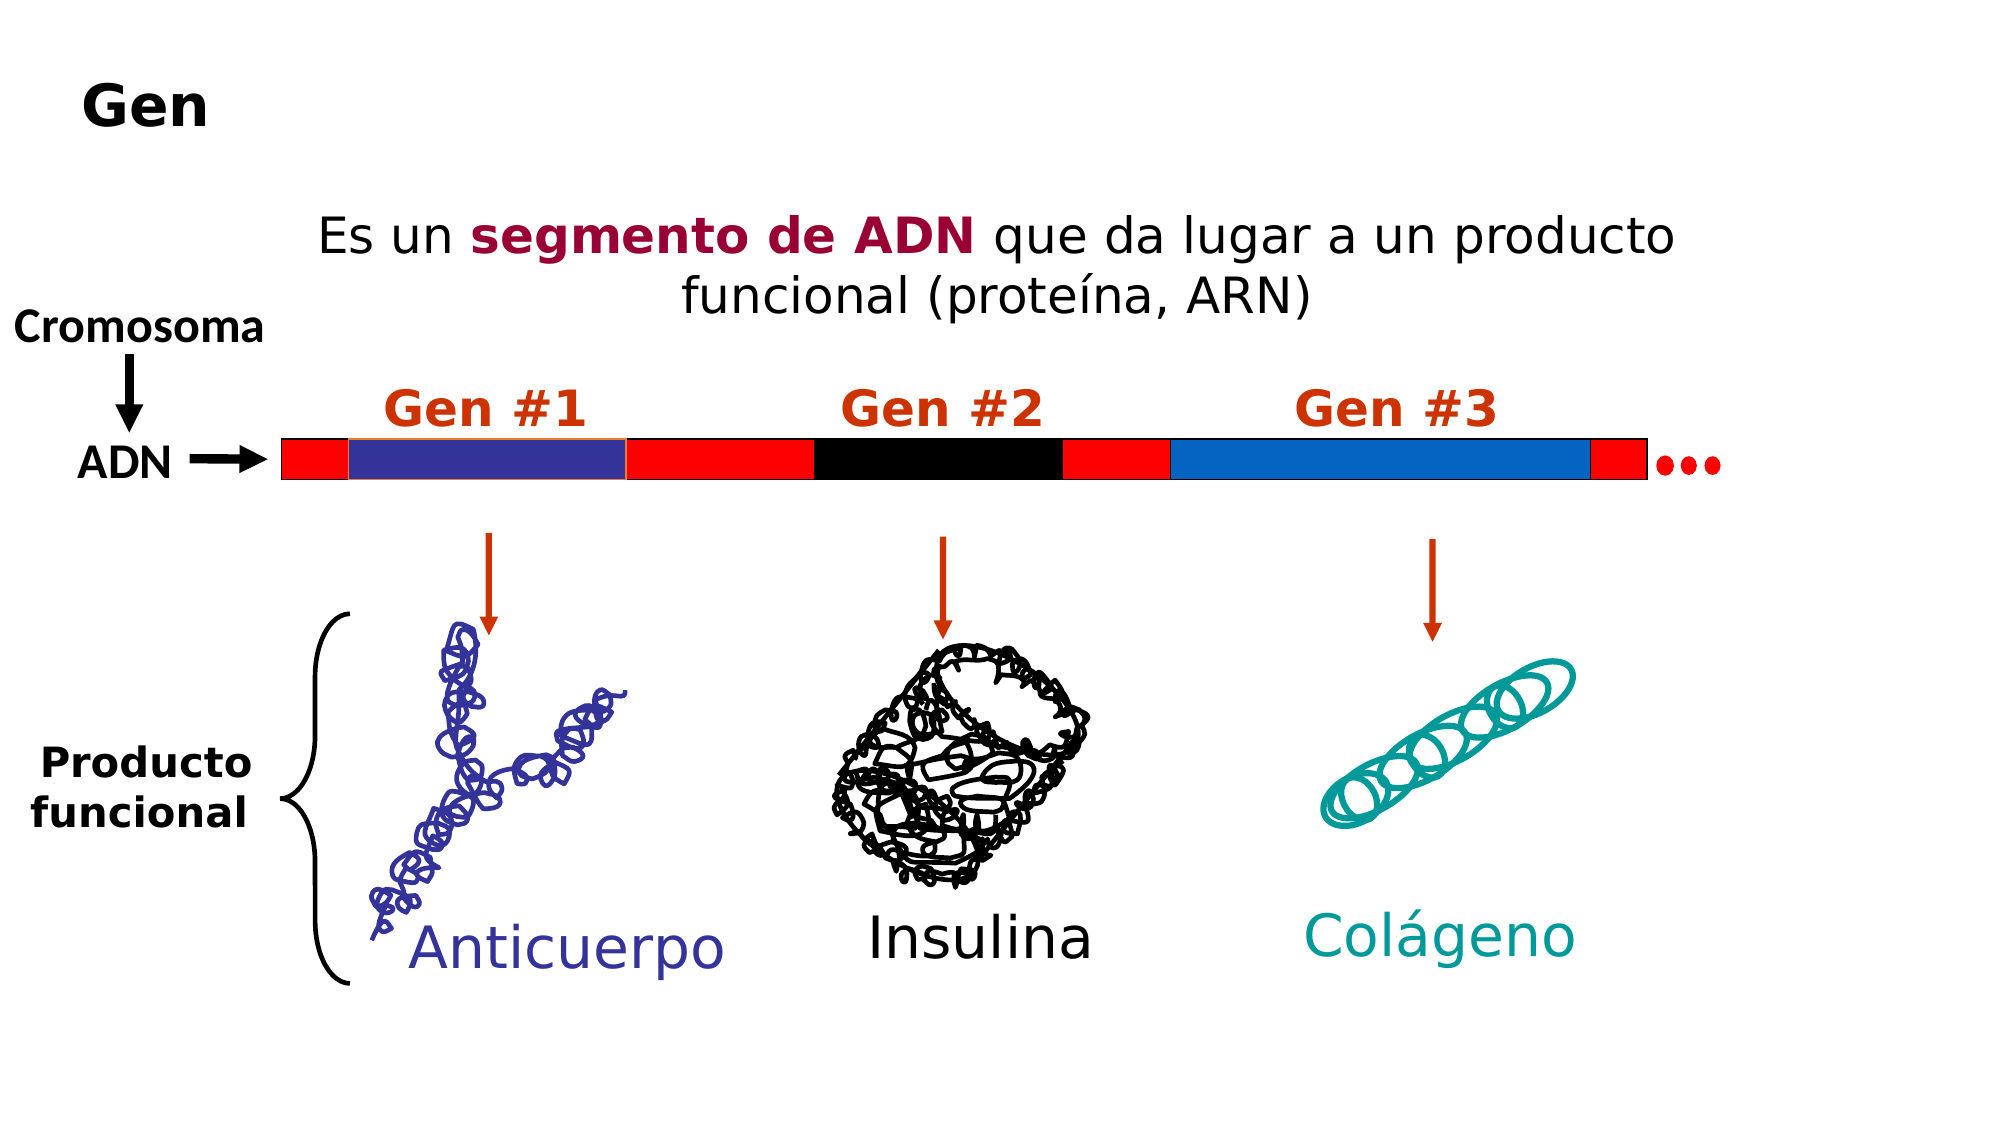

Gen
Es un segmento de ADN que da lugar a un producto funcional (proteína, ARN)
Cromosoma
Gen #1
Gen #2
Gen #3

Colágeno
Insulina
Anticuerpo
ADN

Producto funcional